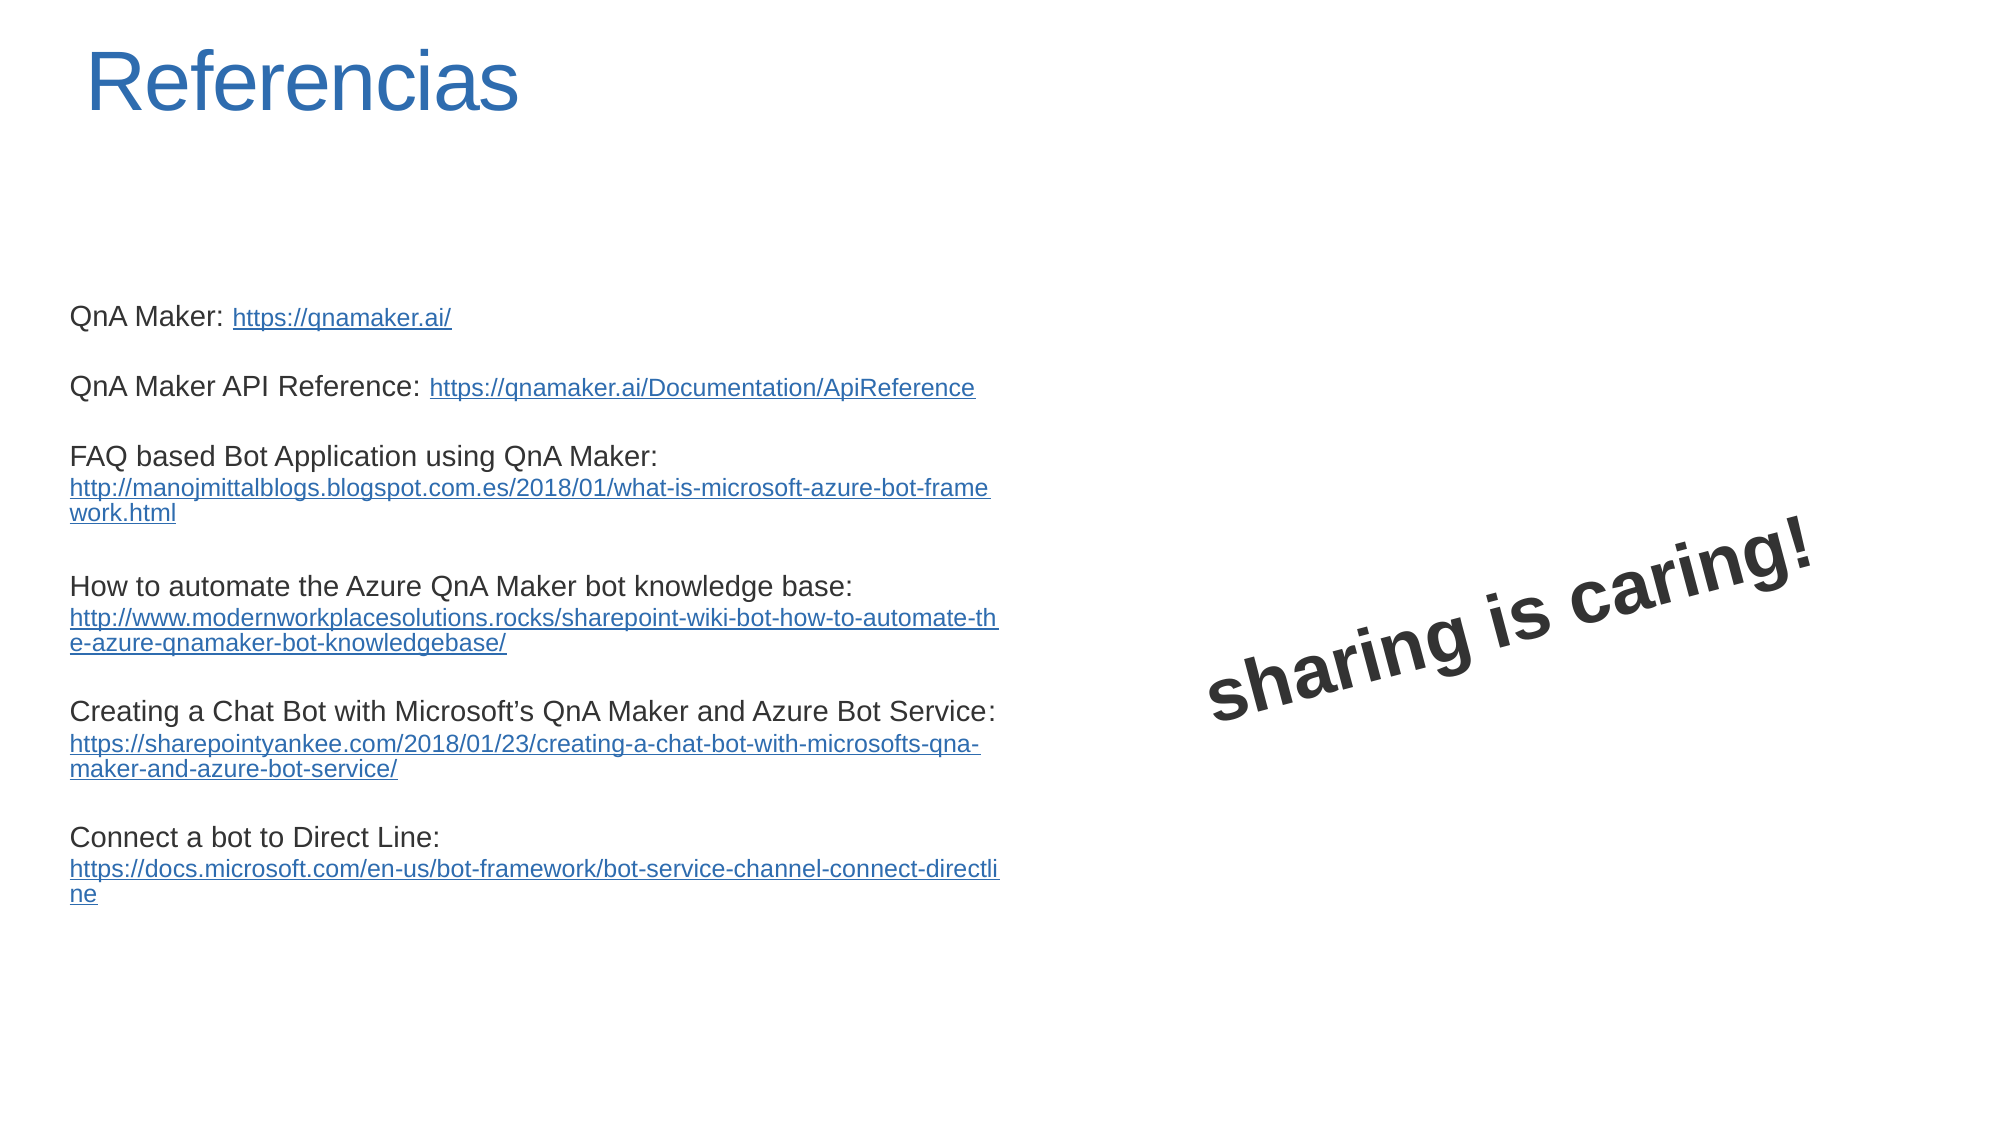

# Referencias
QnA Maker: https://qnamaker.ai/
QnA Maker API Reference: https://qnamaker.ai/Documentation/ApiReference
FAQ based Bot Application using QnA Maker:
http://manojmittalblogs.blogspot.com.es/2018/01/what-is-microsoft-azure-bot-framework.html
How to automate the Azure QnA Maker bot knowledge base:
http://www.modernworkplacesolutions.rocks/sharepoint-wiki-bot-how-to-automate-the-azure-qnamaker-bot-knowledgebase/
sharing is caring!
Creating a Chat Bot with Microsoft’s QnA Maker and Azure Bot Service:
https://sharepointyankee.com/2018/01/23/creating-a-chat-bot-with-microsofts-qna-maker-and-azure-bot-service/
Connect a bot to Direct Line:
https://docs.microsoft.com/en-us/bot-framework/bot-service-channel-connect-directline